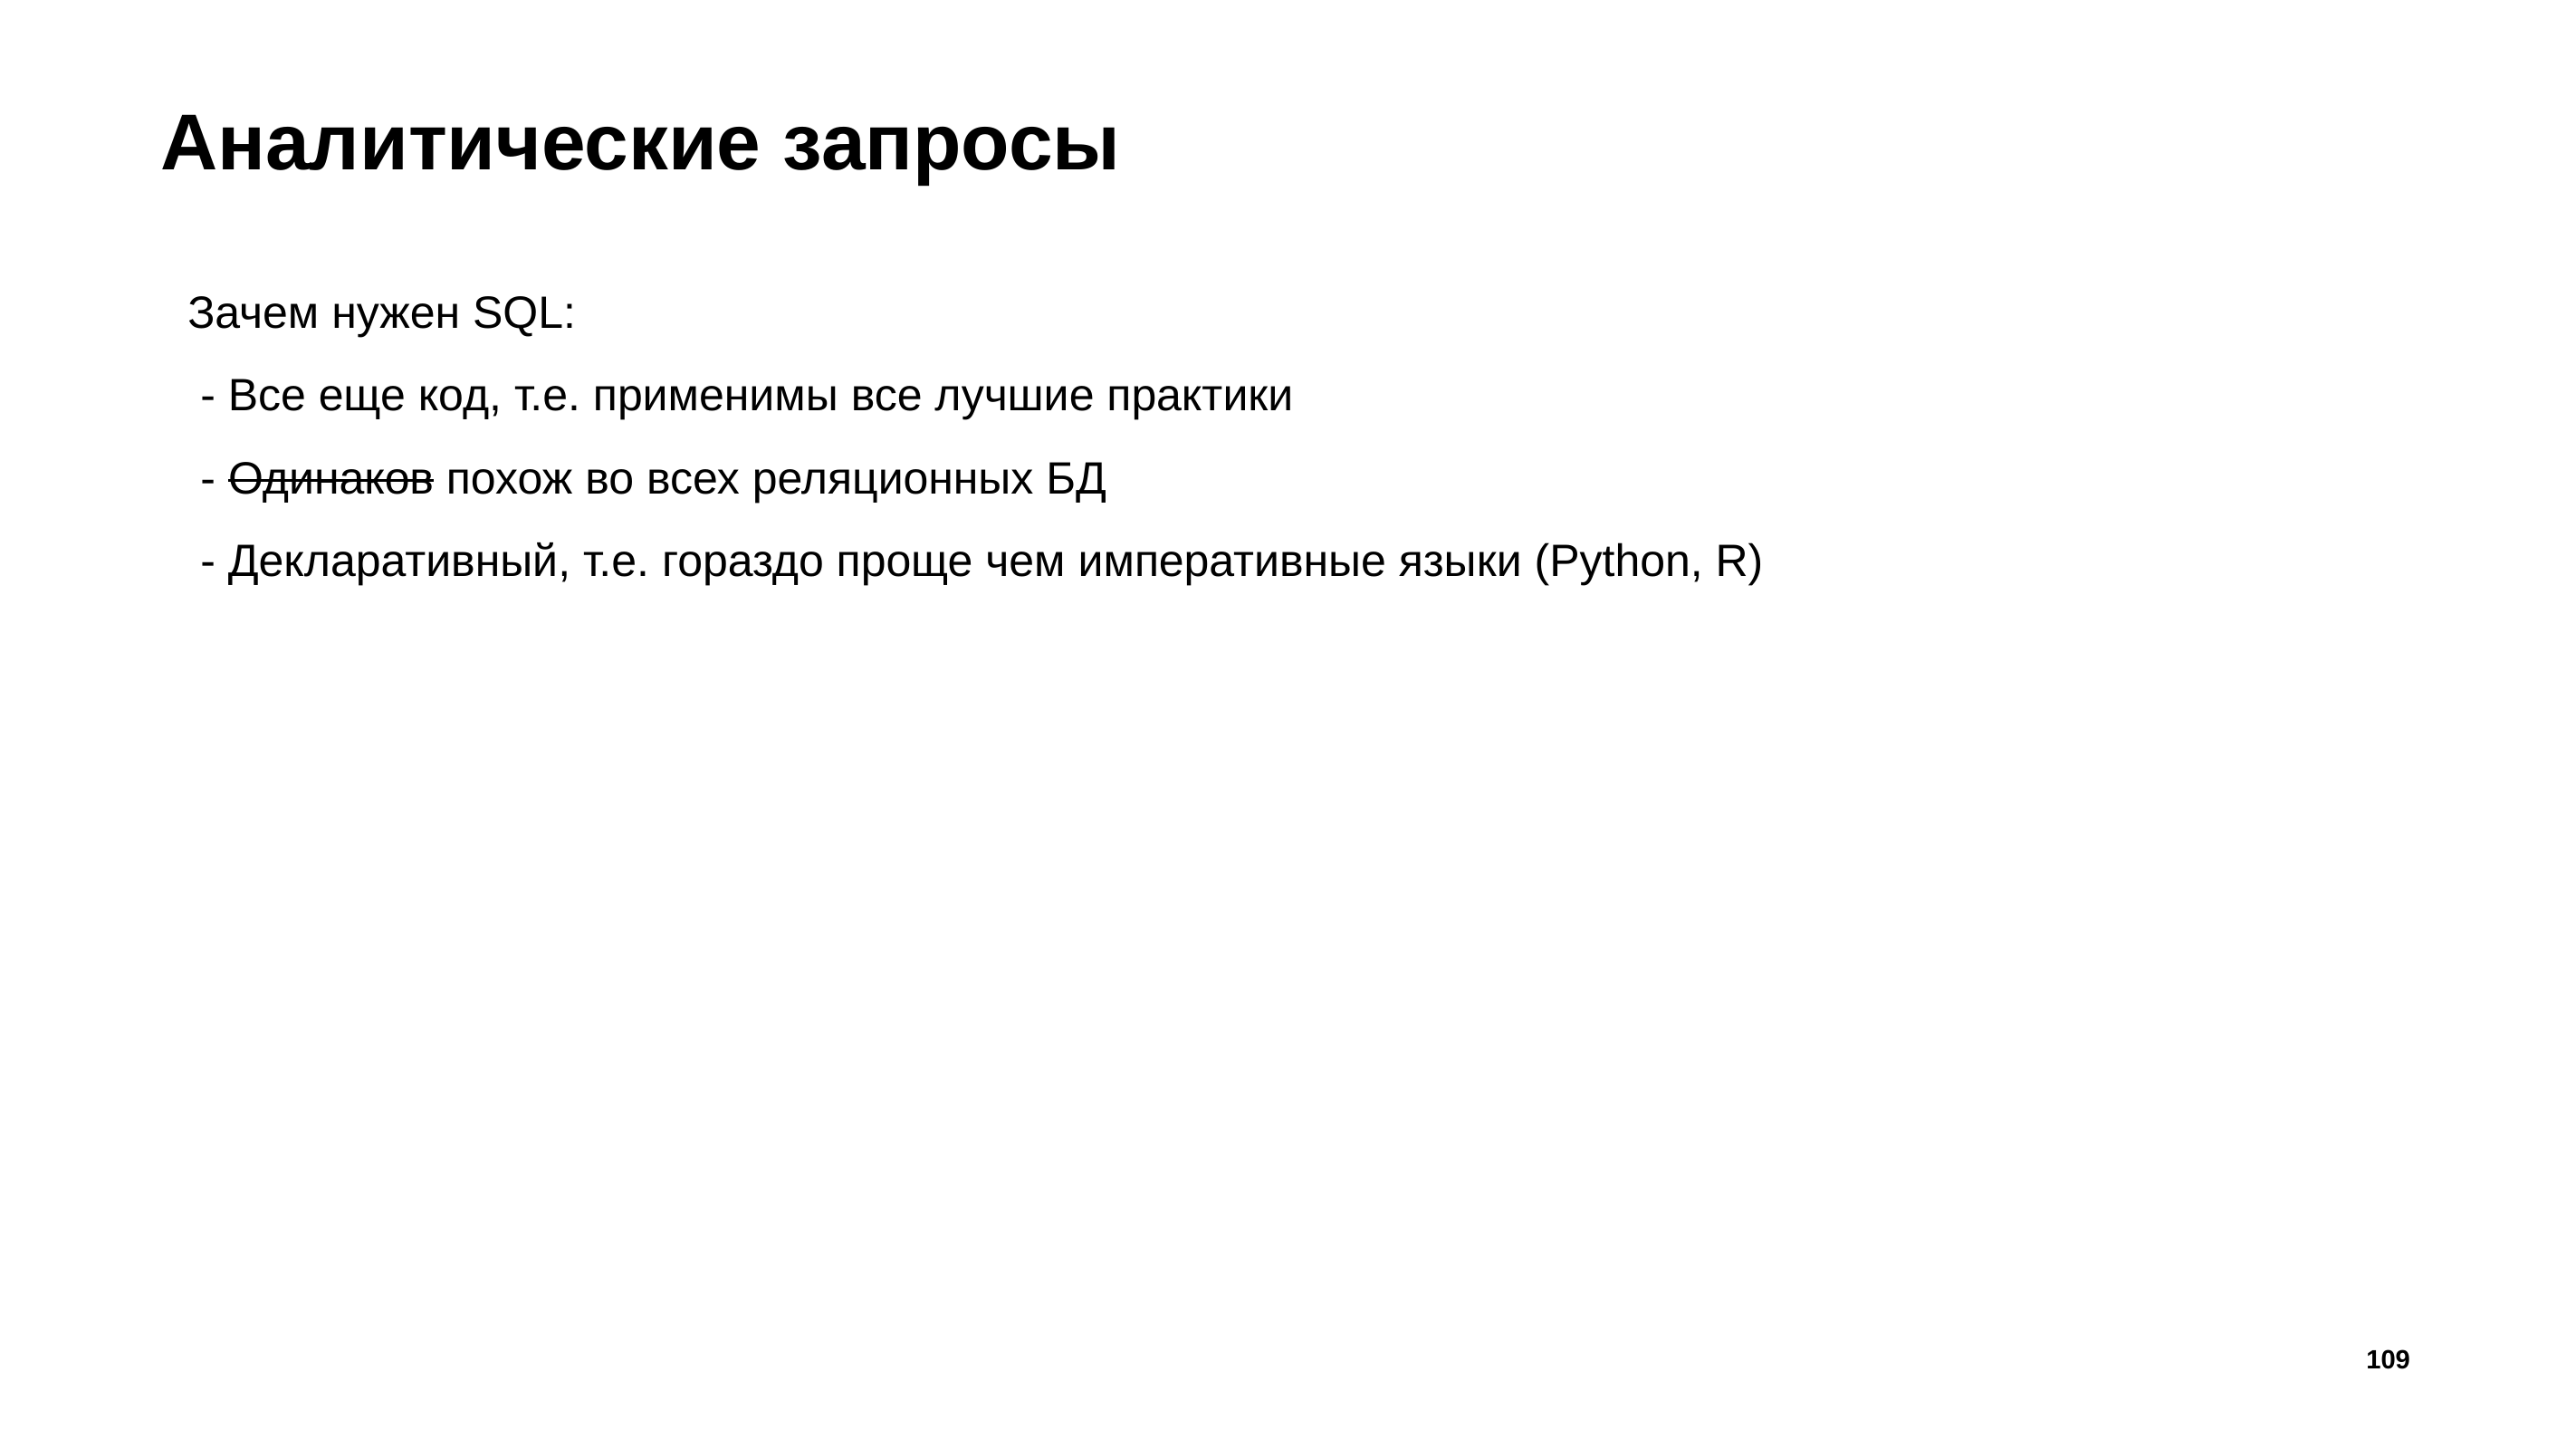

# Аналитические запросы

Зачем нужен SQL:
 - Все еще код, т.е. применимы все лучшие практики
 - Одинаков похож во всех реляционных БД
 - Декларативный, т.е. гораздо проще чем императивные языки (Python, R)

109